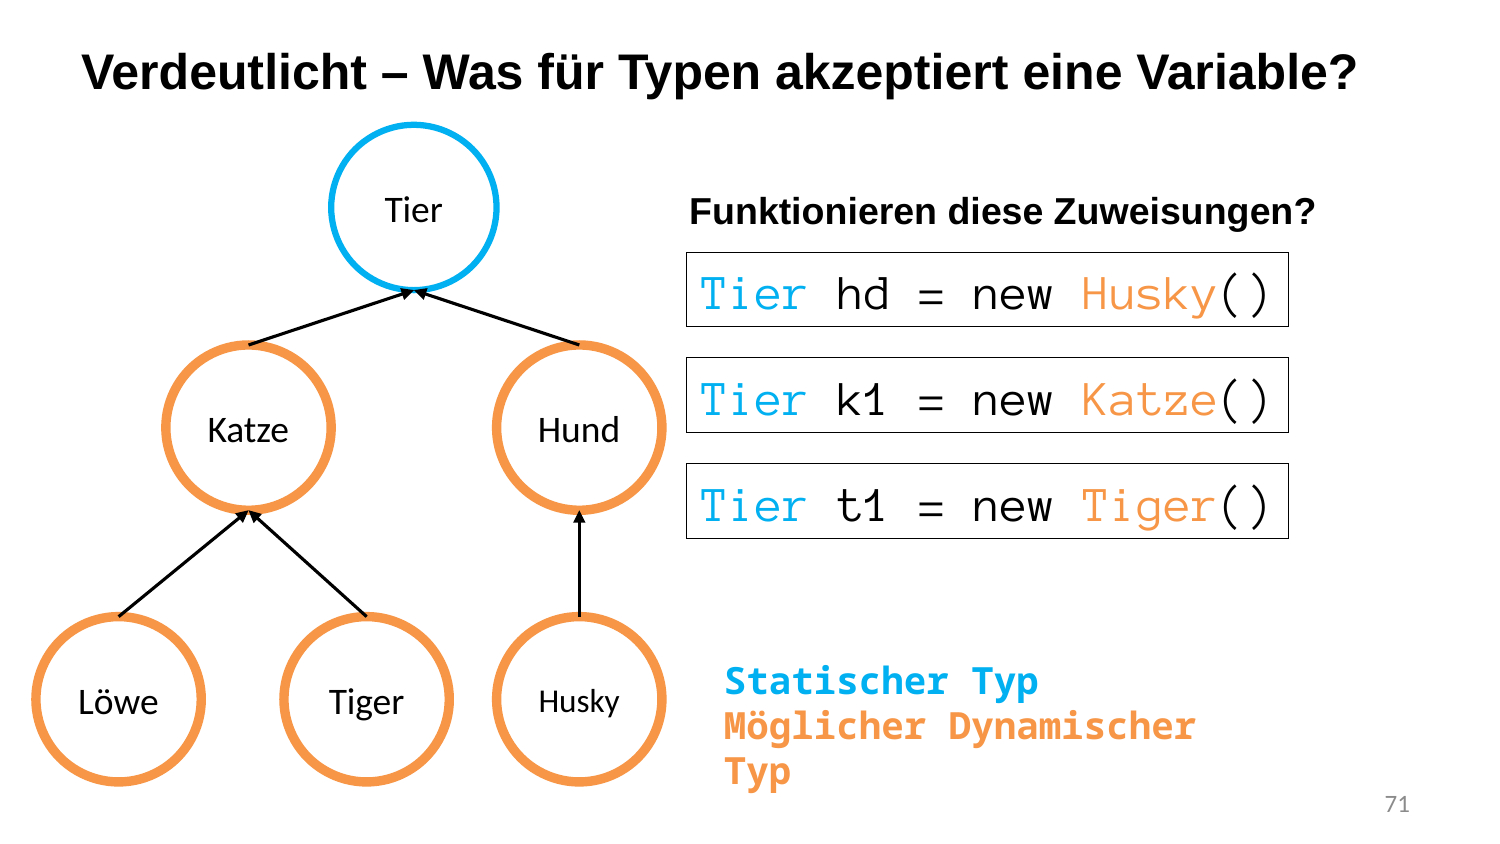

Verdeutlicht – Was für Typen akzeptiert eine Variable?
Tier
Katze
Hund
Löwe
Tiger
Husky
Funktionieren diese Zuweisungen?
Tier hd = new Husky()
Tier k1 = new Katze()
Tier t1 = new Tiger()
Statischer Typ
Möglicher Dynamischer Typ
71